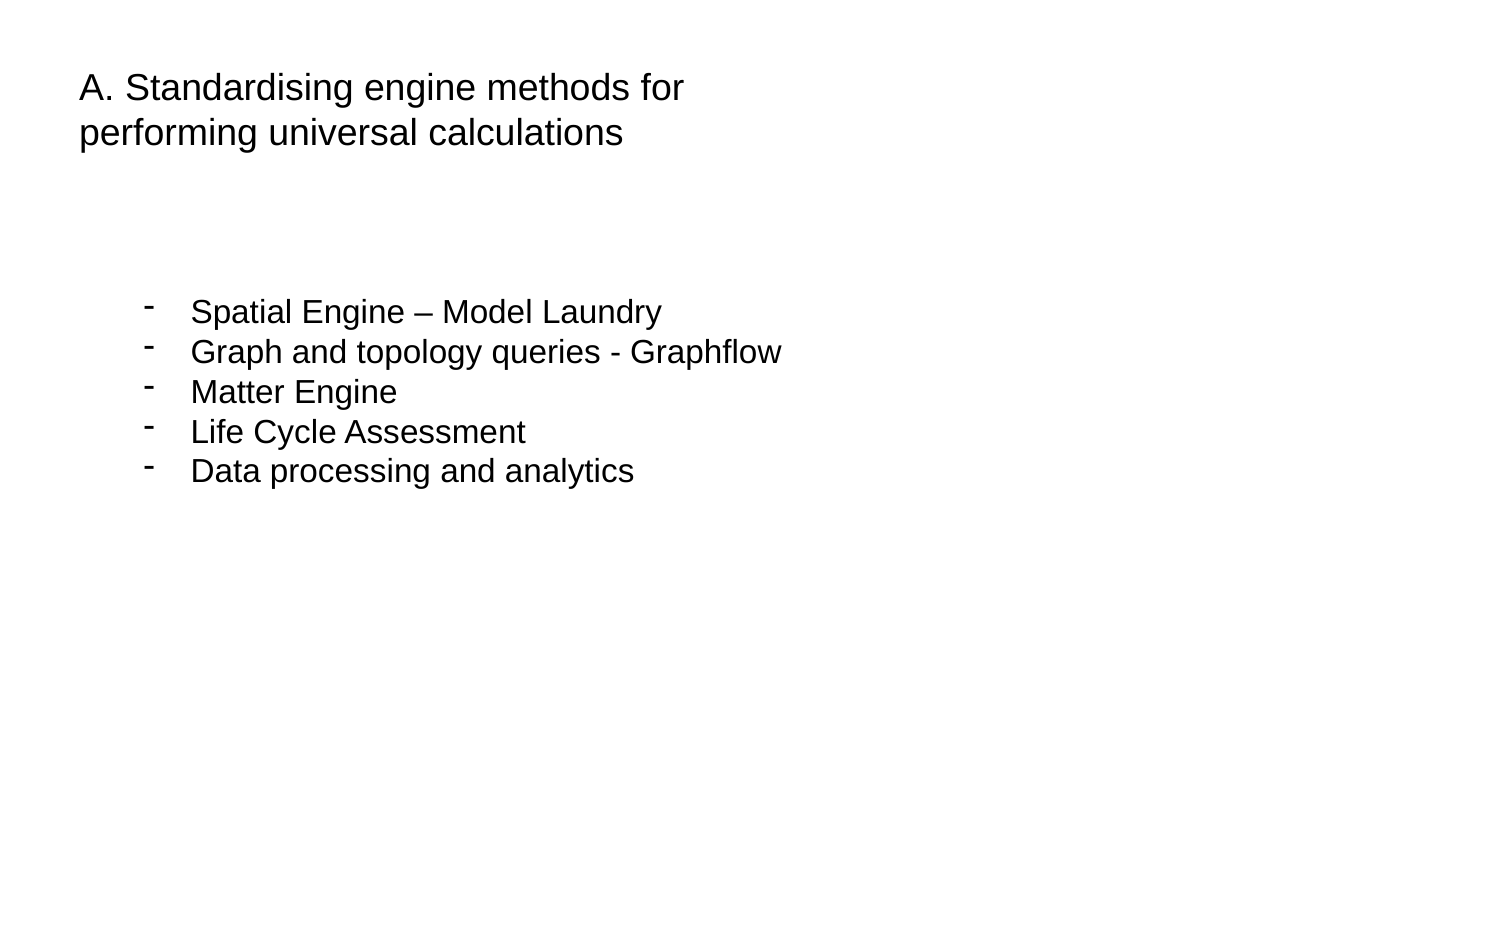

A. Standardising engine methods for performing universal calculations
Spatial Engine – Model Laundry
Graph and topology queries - Graphflow
Matter Engine
Life Cycle Assessment
Data processing and analytics